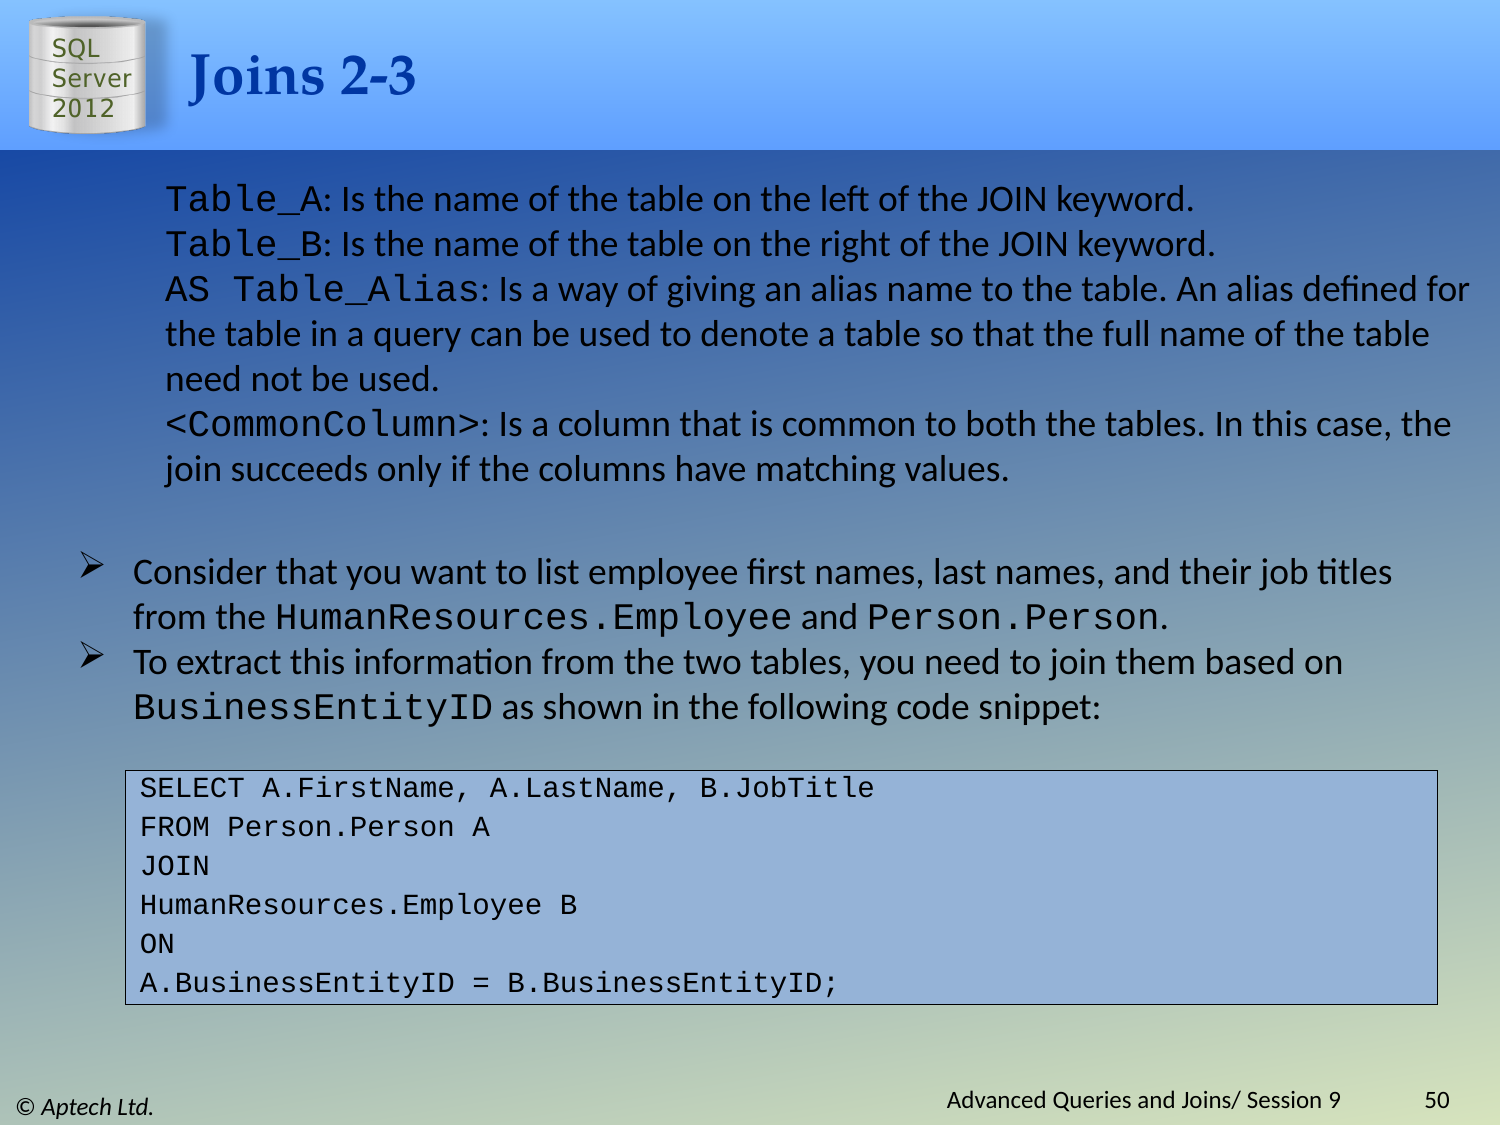

# Joins 2-3
Table_A: Is the name of the table on the left of the JOIN keyword.
Table_B: Is the name of the table on the right of the JOIN keyword.
AS Table_Alias: Is a way of giving an alias name to the table. An alias defined for the table in a query can be used to denote a table so that the full name of the table need not be used.
<CommonColumn>: Is a column that is common to both the tables. In this case, the join succeeds only if the columns have matching values.
Consider that you want to list employee first names, last names, and their job titles from the HumanResources.Employee and Person.Person.
To extract this information from the two tables, you need to join them based on BusinessEntityID as shown in the following code snippet:
SELECT A.FirstName, A.LastName, B.JobTitle
FROM Person.Person A
JOIN
HumanResources.Employee B
ON
A.BusinessEntityID = B.BusinessEntityID;
Advanced Queries and Joins/ Session 9
50